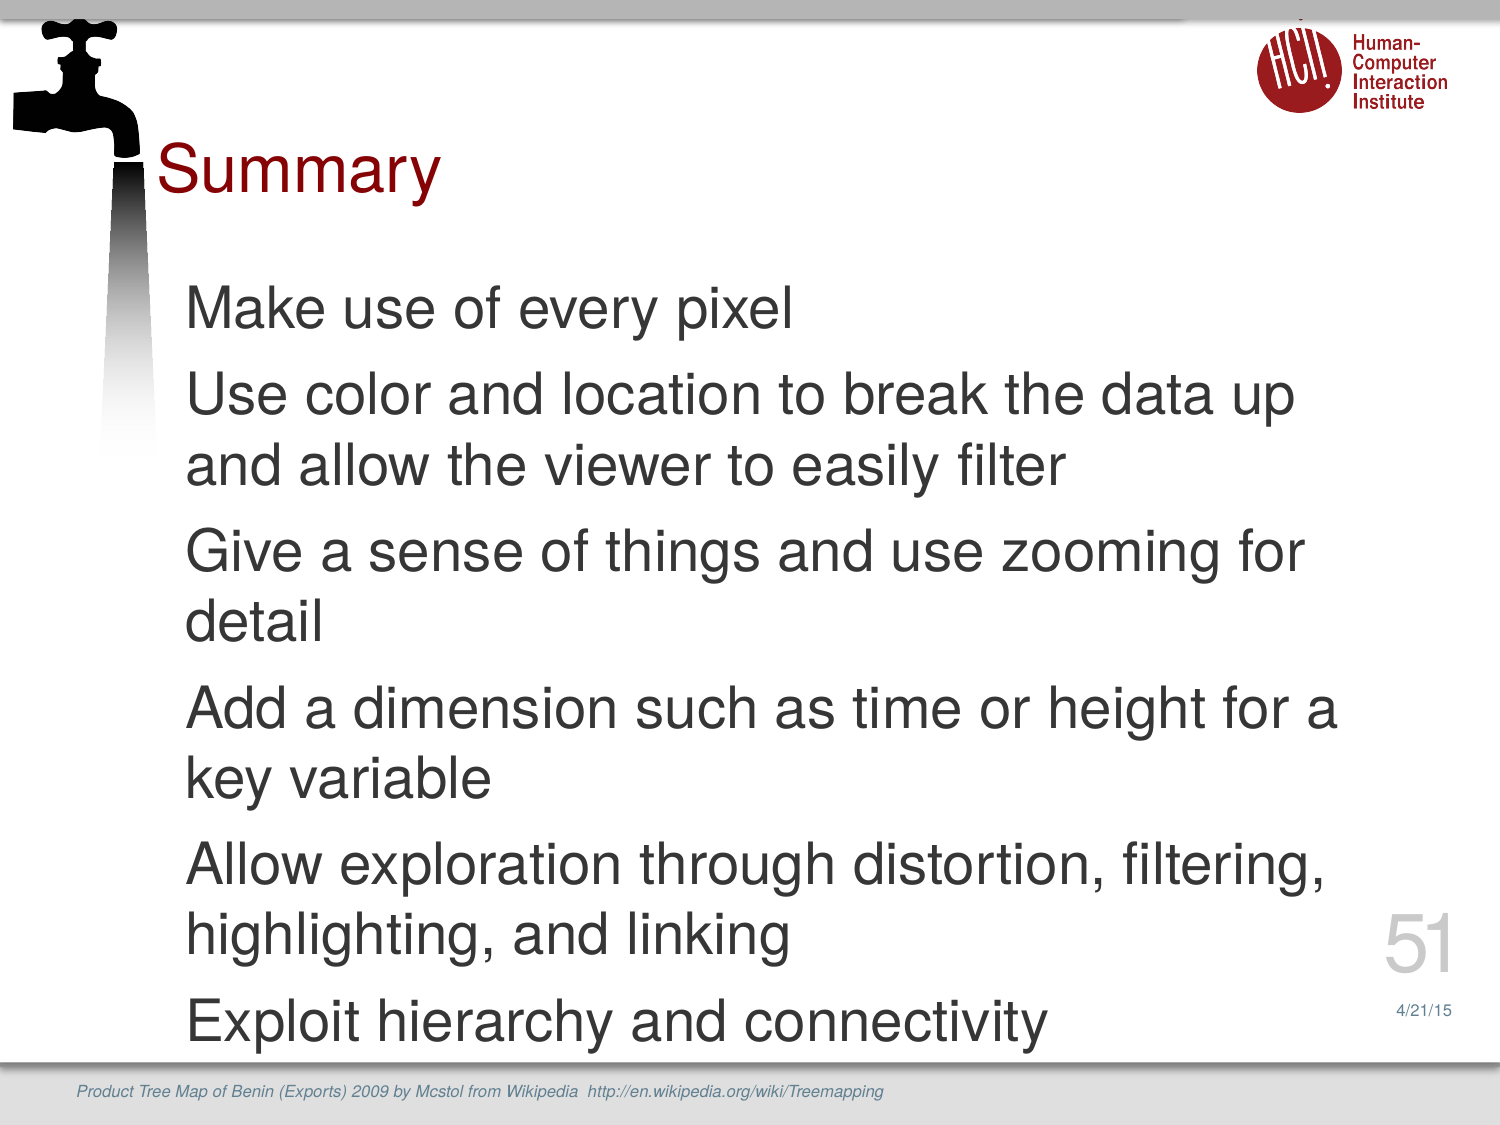

# Summary
Make use of every pixel
Use color and location to break the data up and allow the viewer to easily filter
Give a sense of things and use zooming for detail
Add a dimension such as time or height for a key variable
Allow exploration through distortion, filtering, highlighting, and linking
Exploit hierarchy and connectivity

51
4/21/15
Product Tree Map of Benin (Exports) 2009 by Mcstol from Wikipedia  http://en.wikipedia.org/wiki/Treemapping